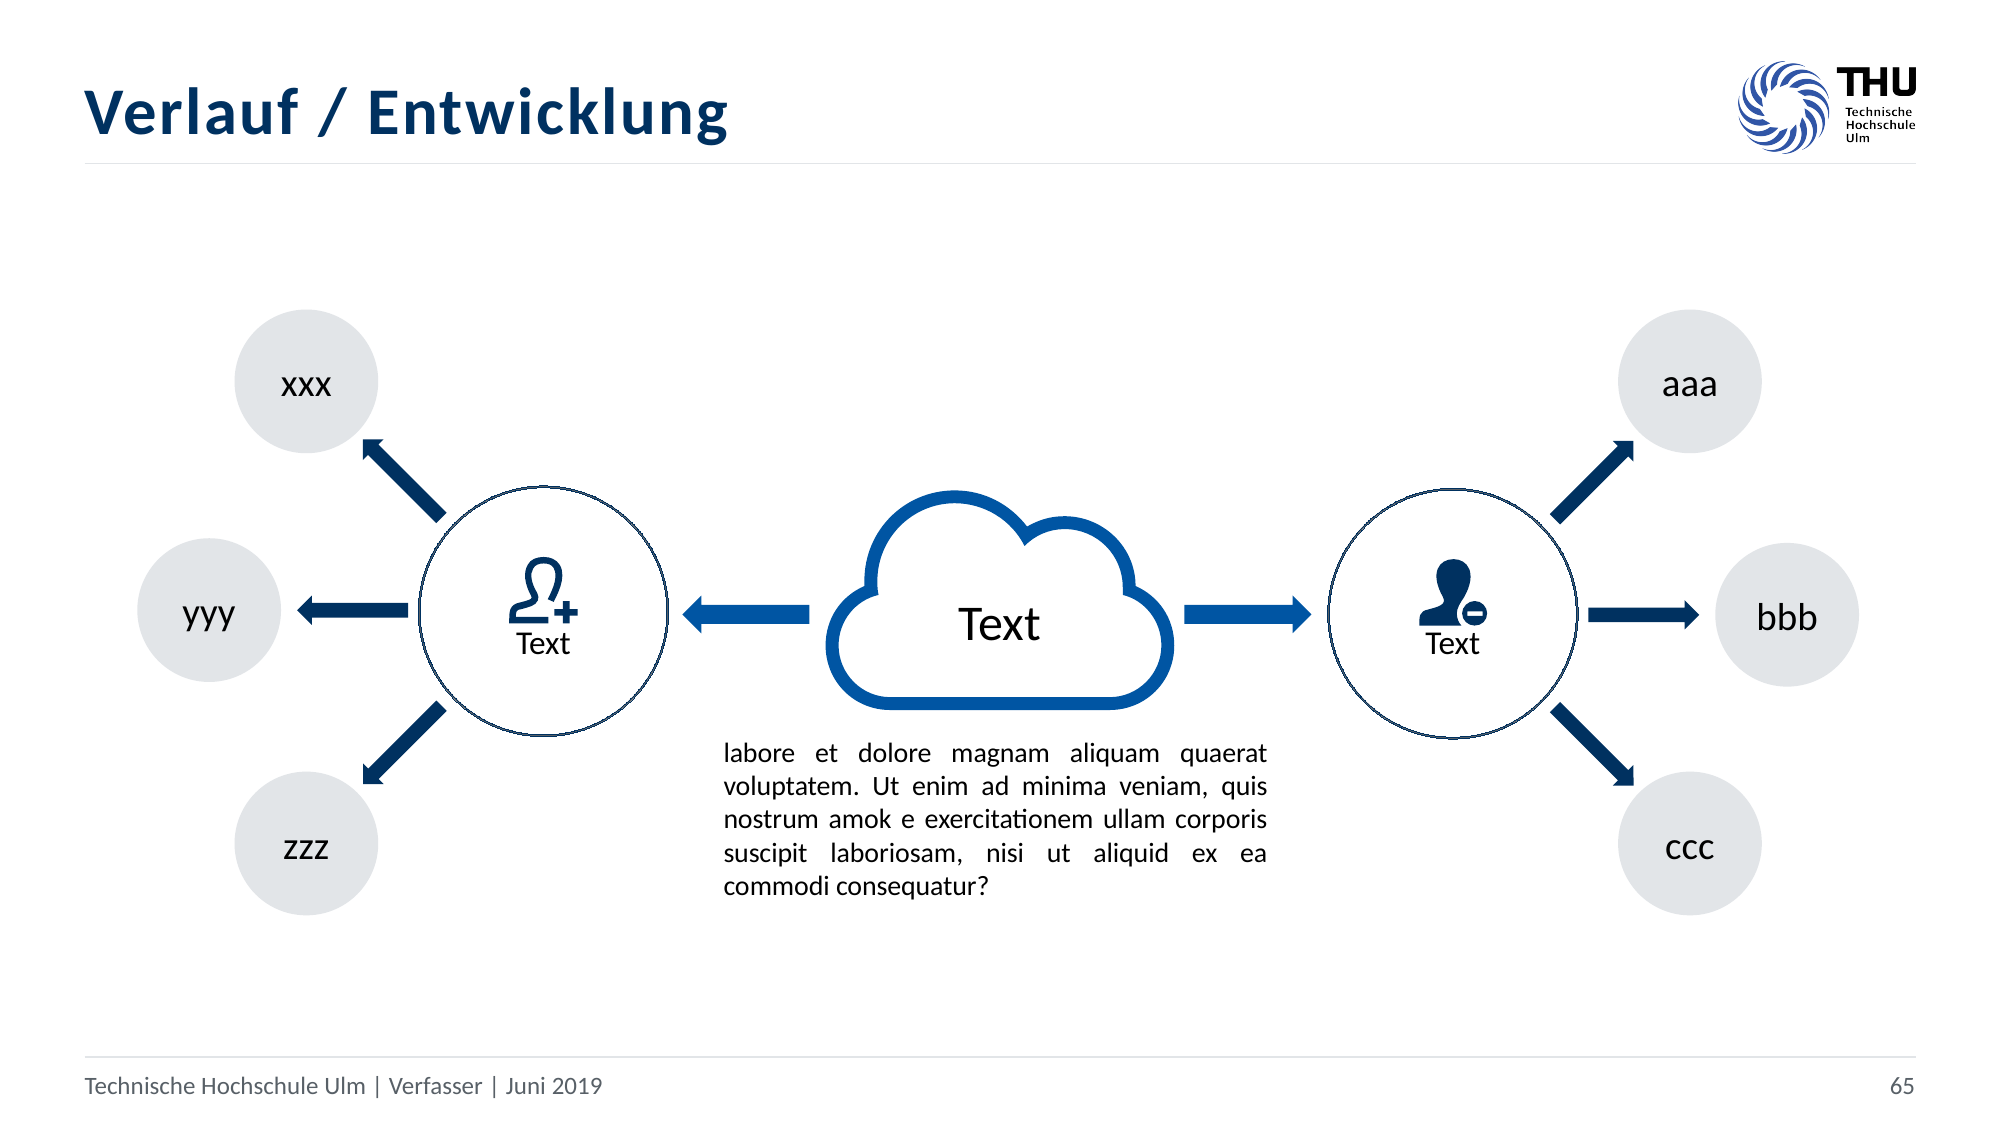

# Verlauf / Entwicklung

xxx
aaa

yyy
bbb

Text

Text
Text
labore et dolore magnam aliquam quaerat voluptatem. Ut enim ad minima veniam, quis nostrum amok e exercitationem ullam corporis suscipit laboriosam, nisi ut aliquid ex ea commodi consequatur?

zzz
ccc
Technische Hochschule Ulm | Verfasser | Juni 2019